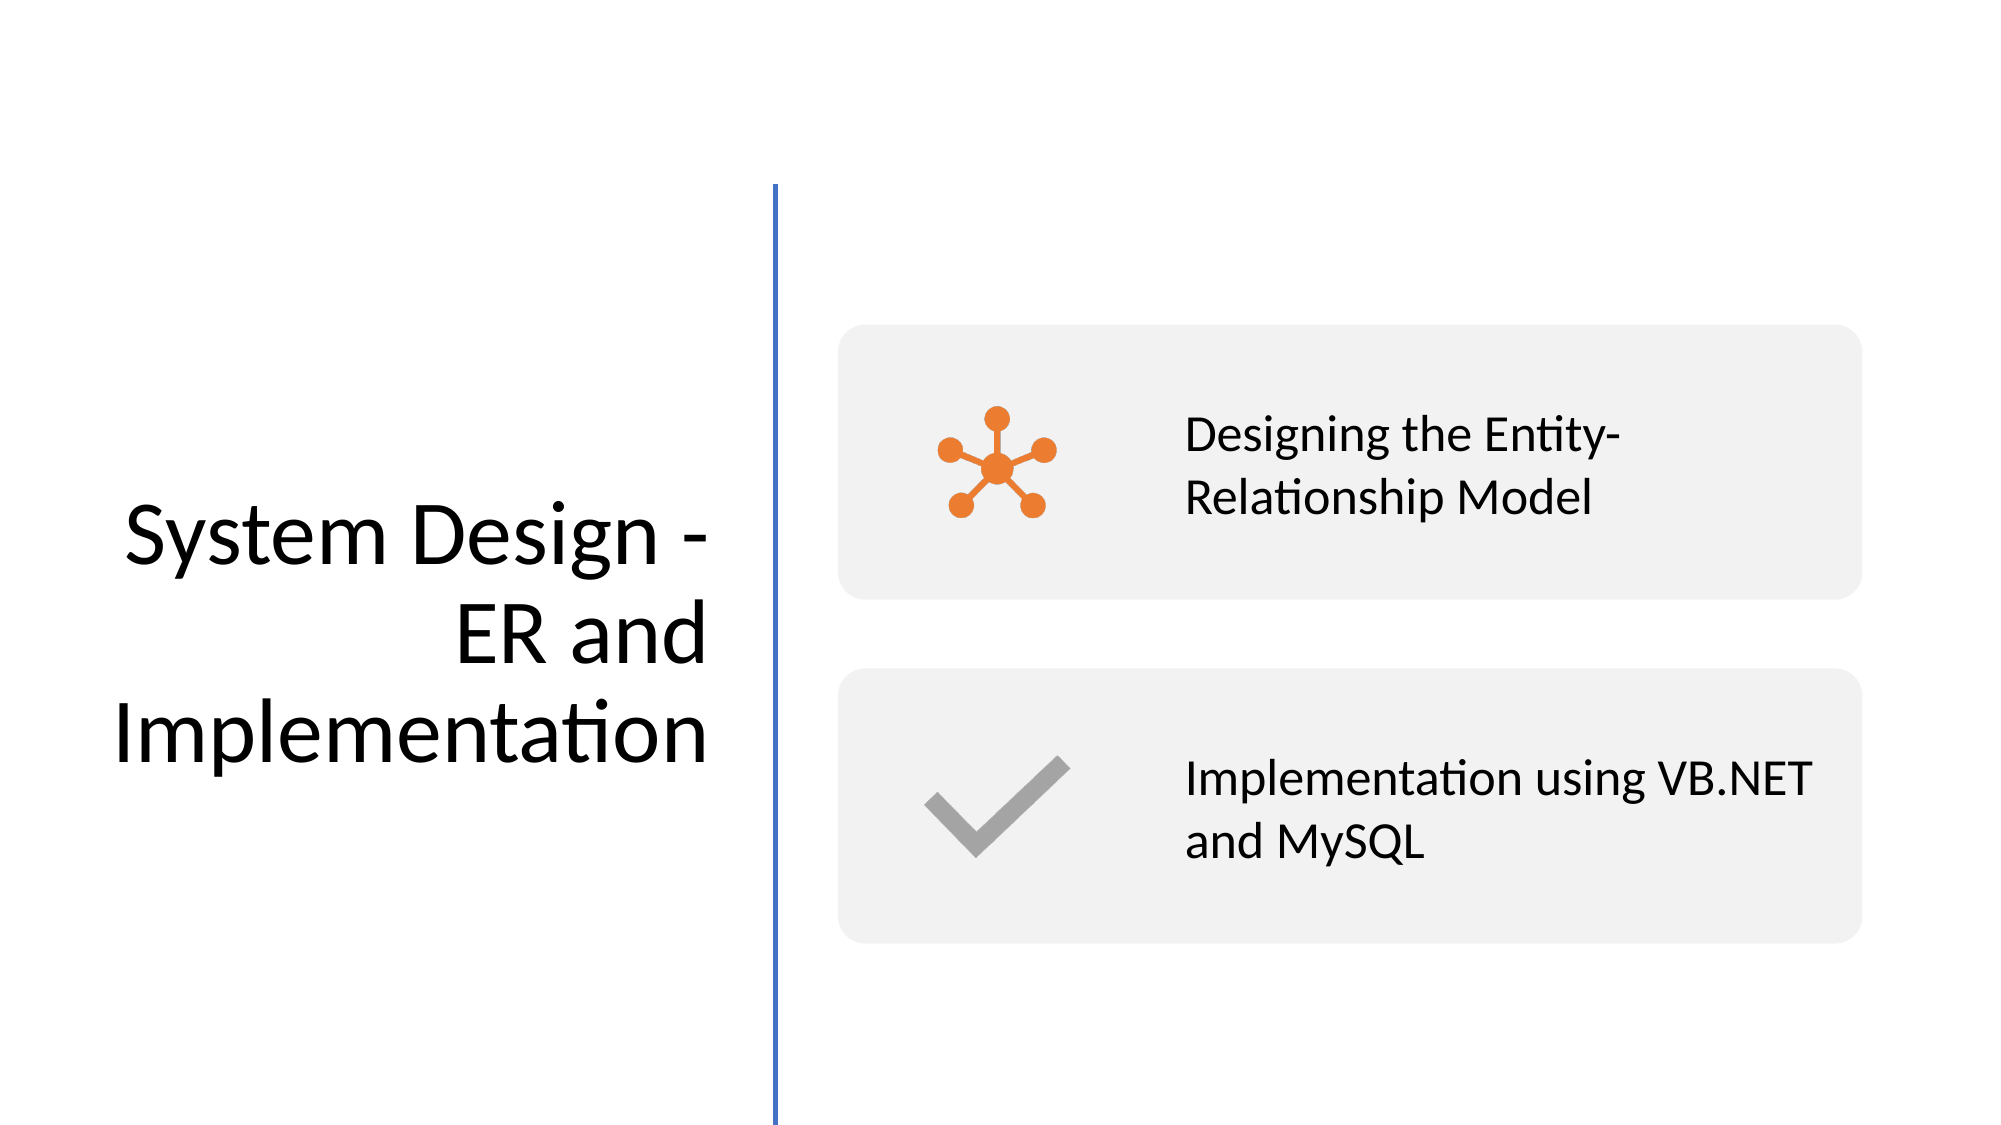

# System Design - ER and Implementation
Designing the Entity-Relationship Model
Implementation using VB.NET and MySQL